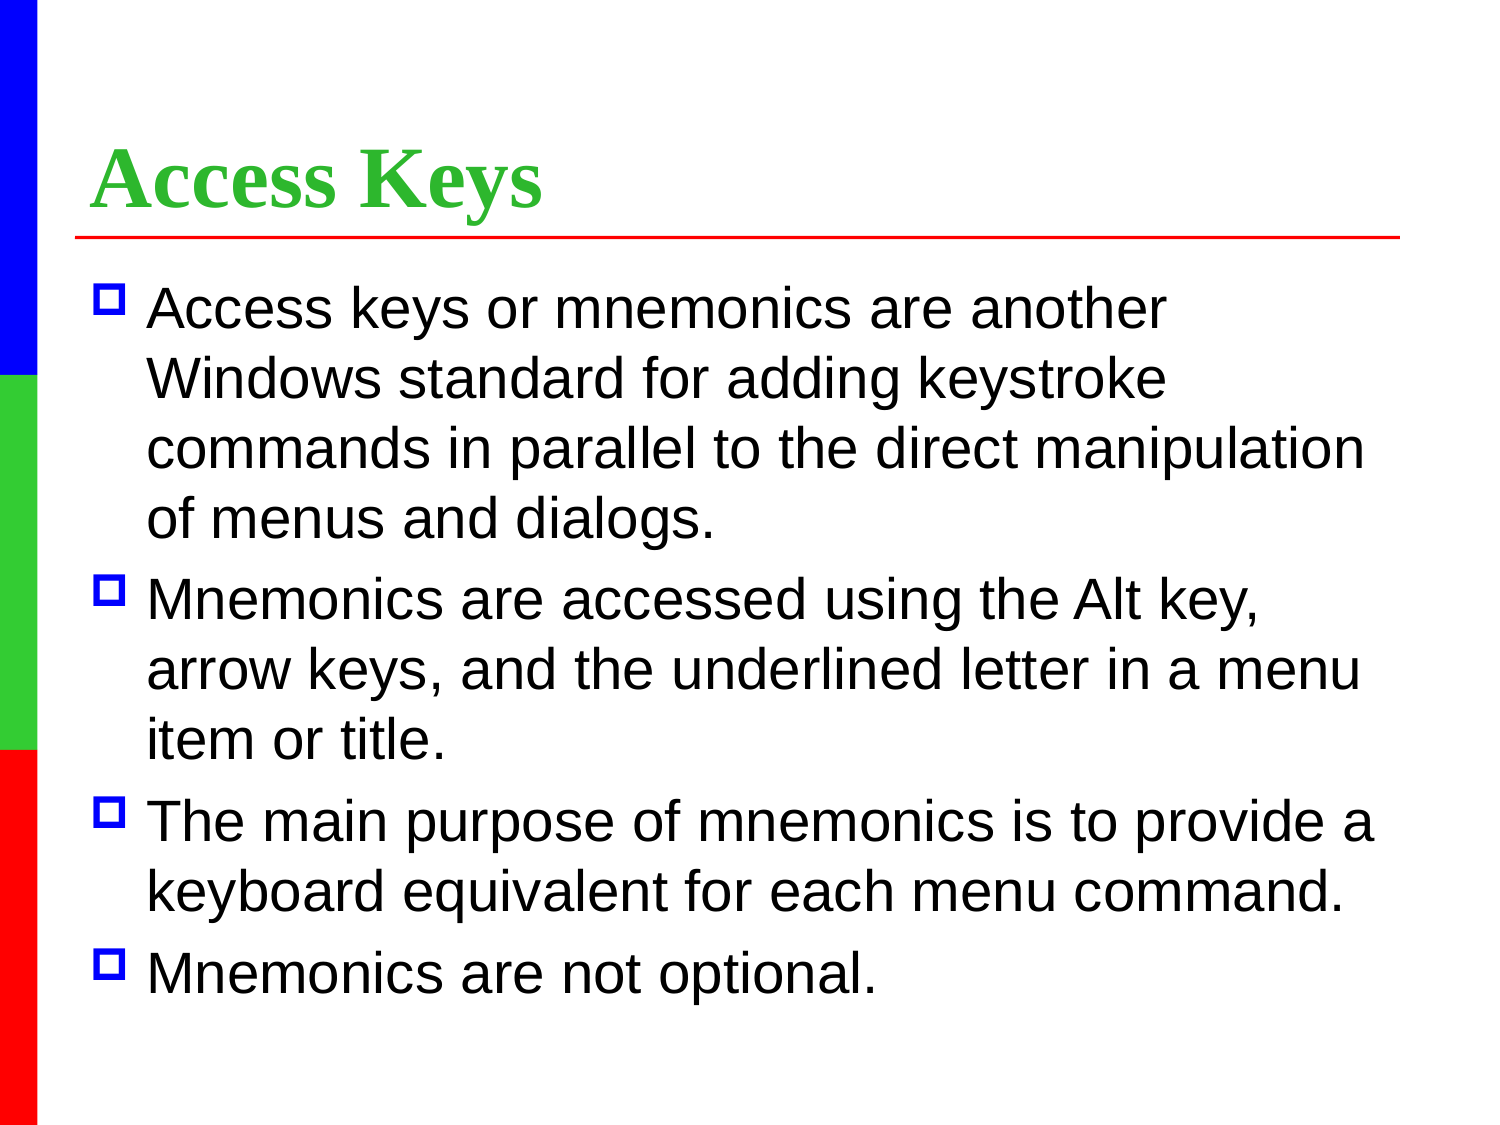

# Access Keys
Access keys or mnemonics are another Windows standard for adding keystroke commands in parallel to the direct manipulation of menus and dialogs.
Mnemonics are accessed using the Alt key, arrow keys, and the underlined letter in a menu item or title.
The main purpose of mnemonics is to provide a keyboard equivalent for each menu command.
Mnemonics are not optional.